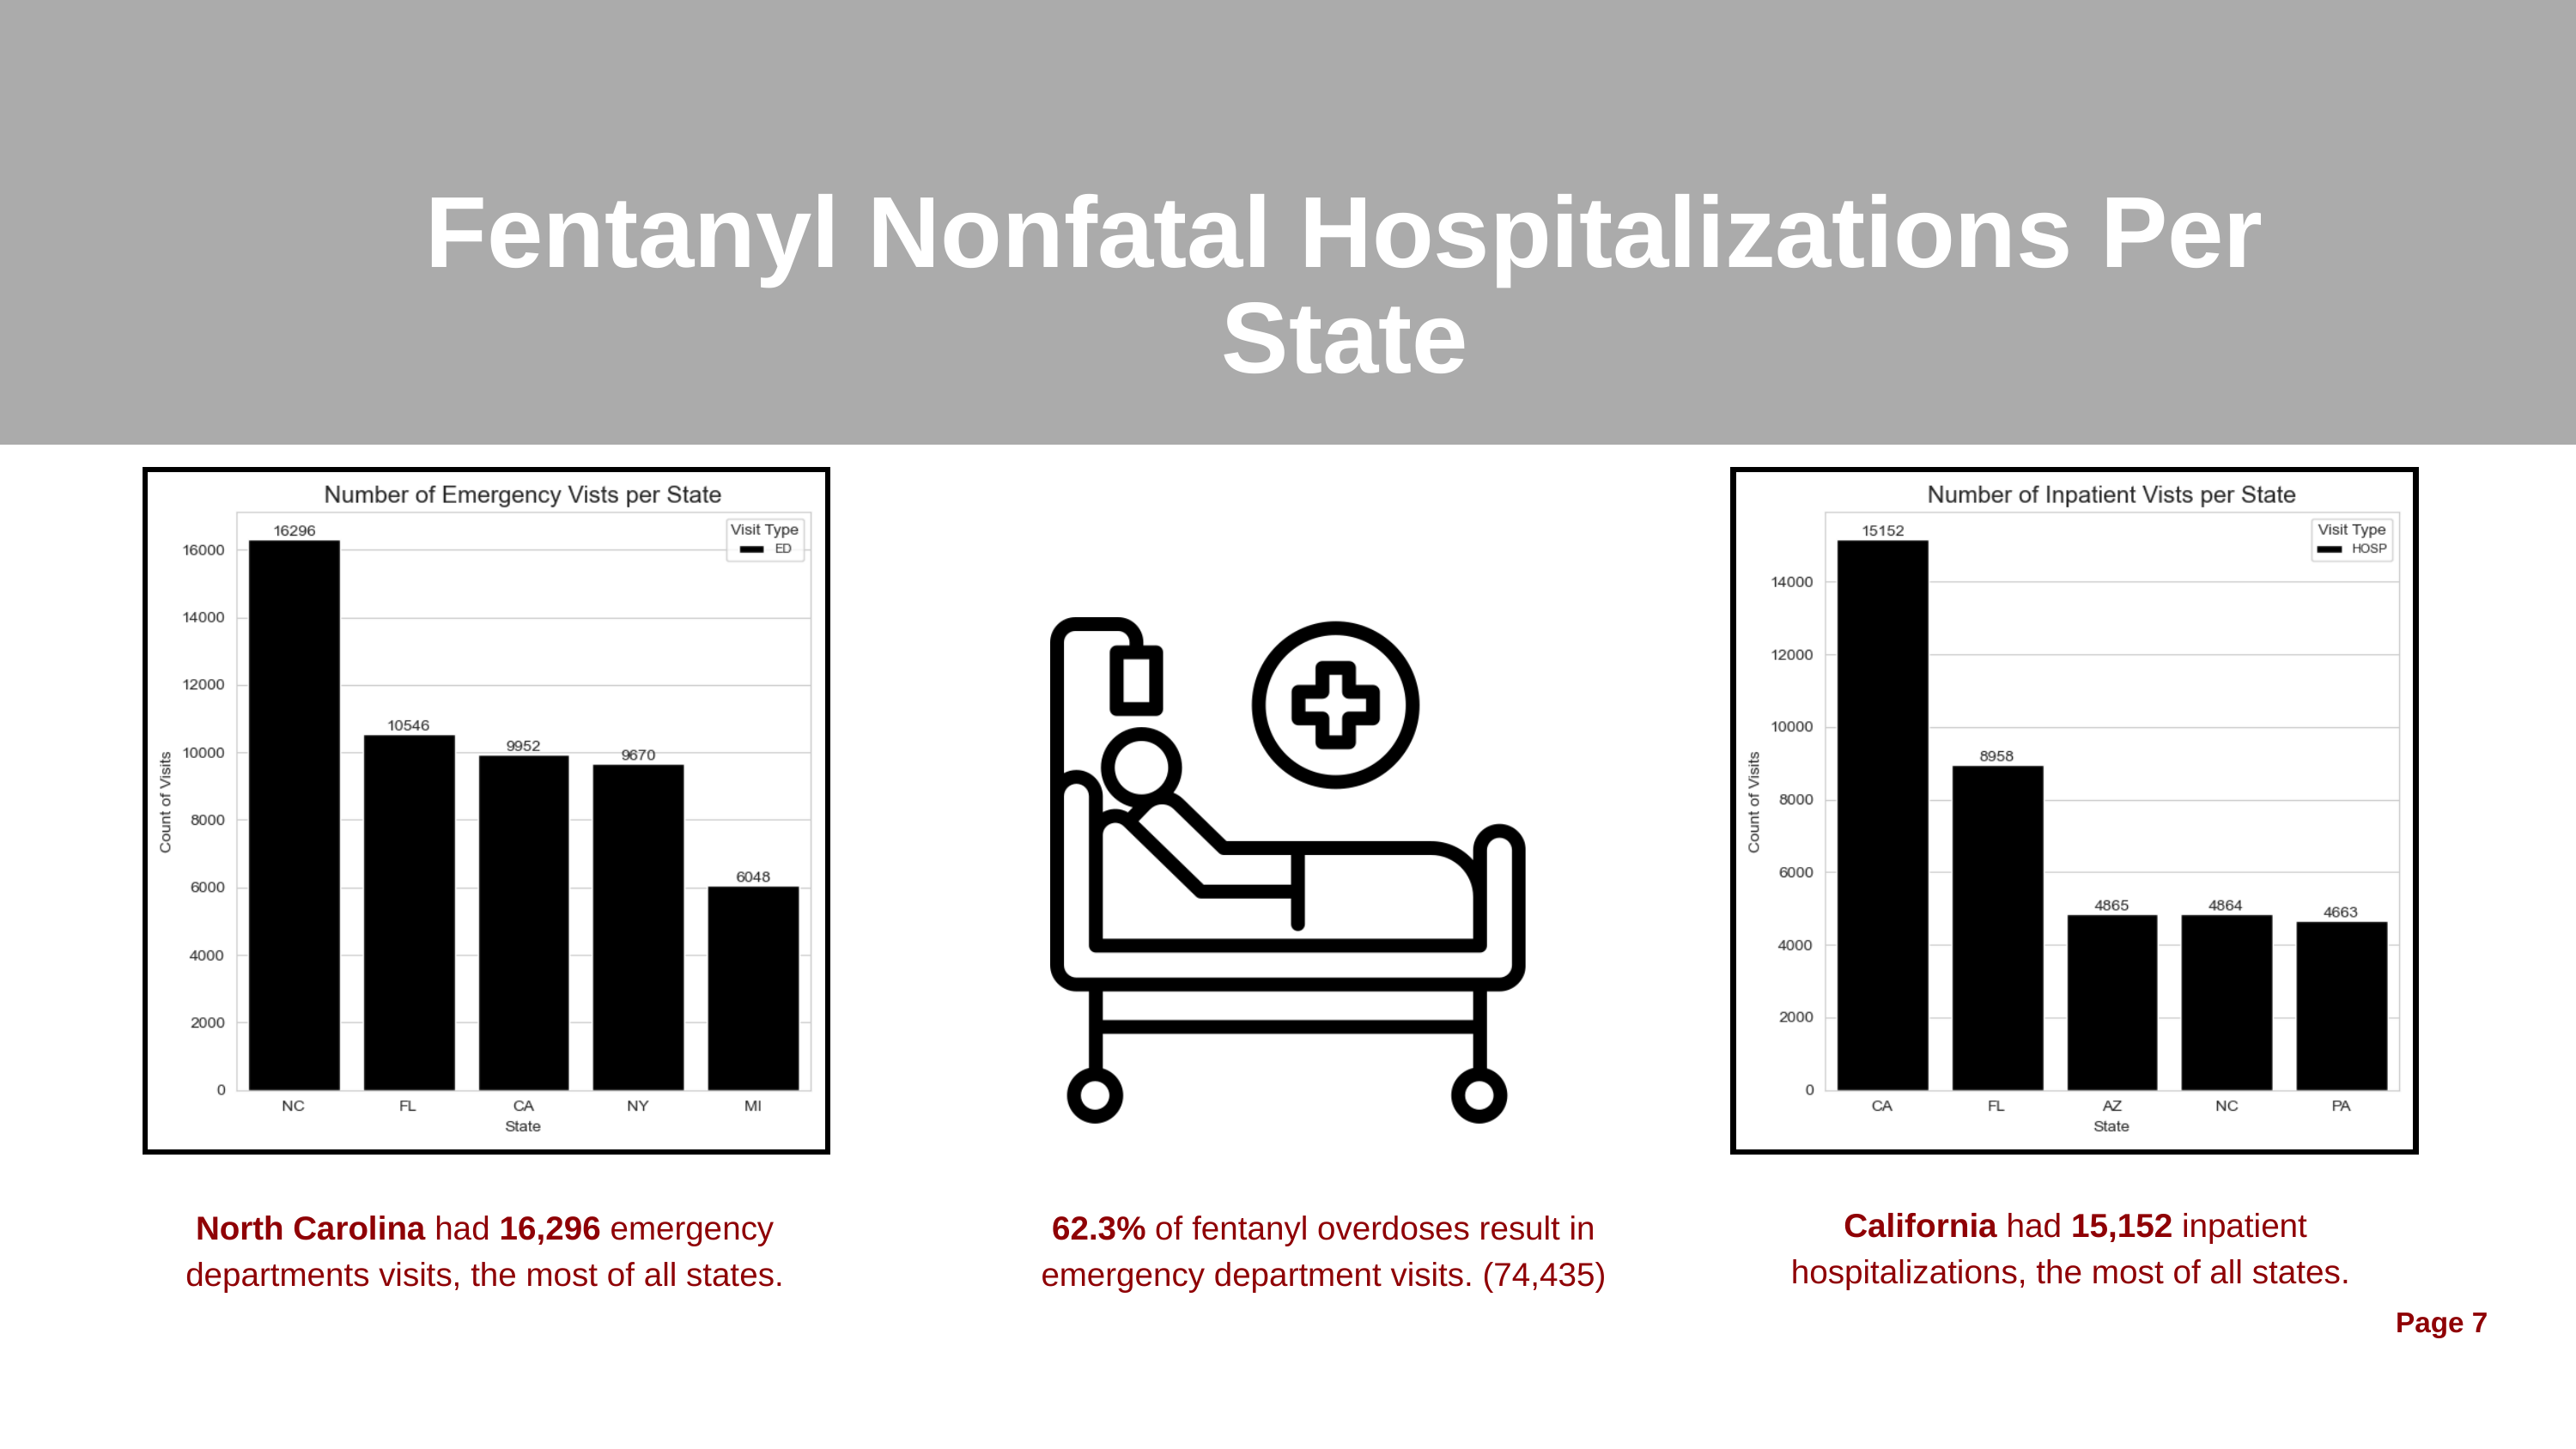

Fentanyl Nonfatal Hospitalizations Per State

California had 15,152 inpatient hospitalizations, the most of all states.
North Carolina had 16,296 emergency departments visits, the most of all states.
62.3% of fentanyl overdoses result in emergency department visits. (74,435)
Page 7